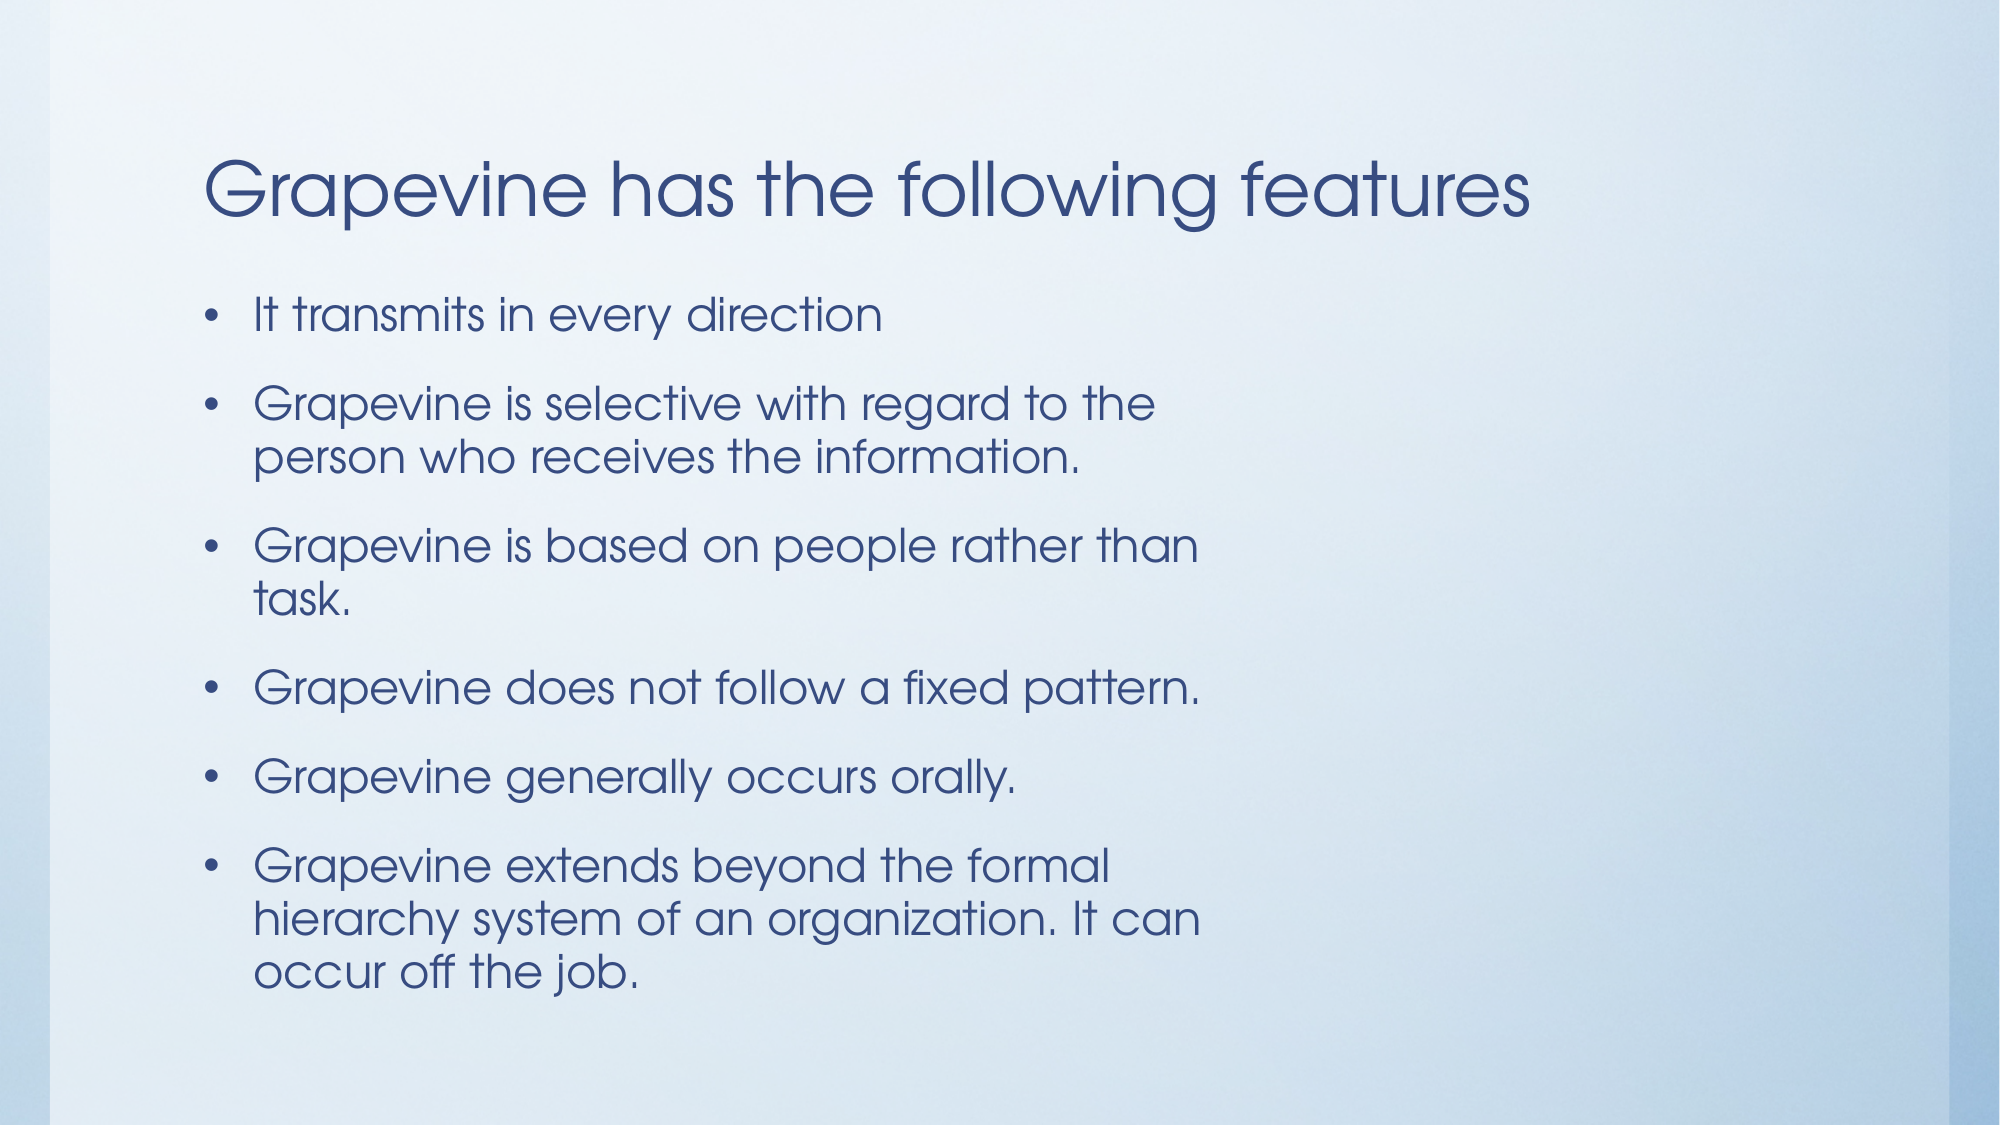

# Grapevine has the following features
It transmits in every direction
Grapevine is selective with regard to the
person who receives the information.
Grapevine is based on people rather than
task.
Grapevine does not follow a fixed pattern.
Grapevine generally occurs orally.
Grapevine extends beyond the formal
hierarchy system of an organization. It can
occur off the job.